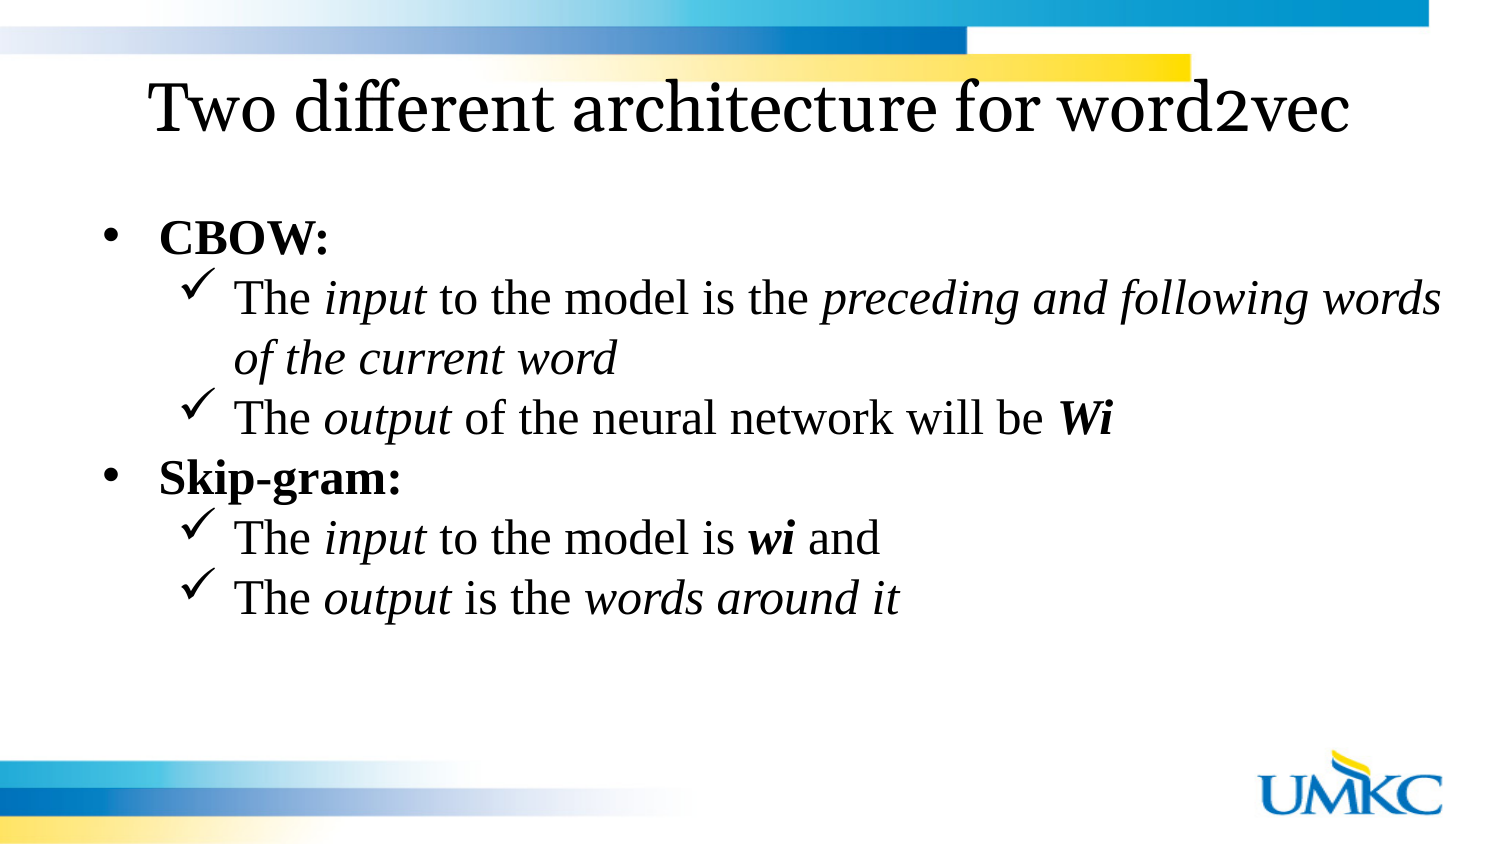

Two different architecture for word2vec
CBOW:
The input to the model is the preceding and following words of the current word
The output of the neural network will be Wi
Skip-gram:
The input to the model is wi and
The output is the words around it